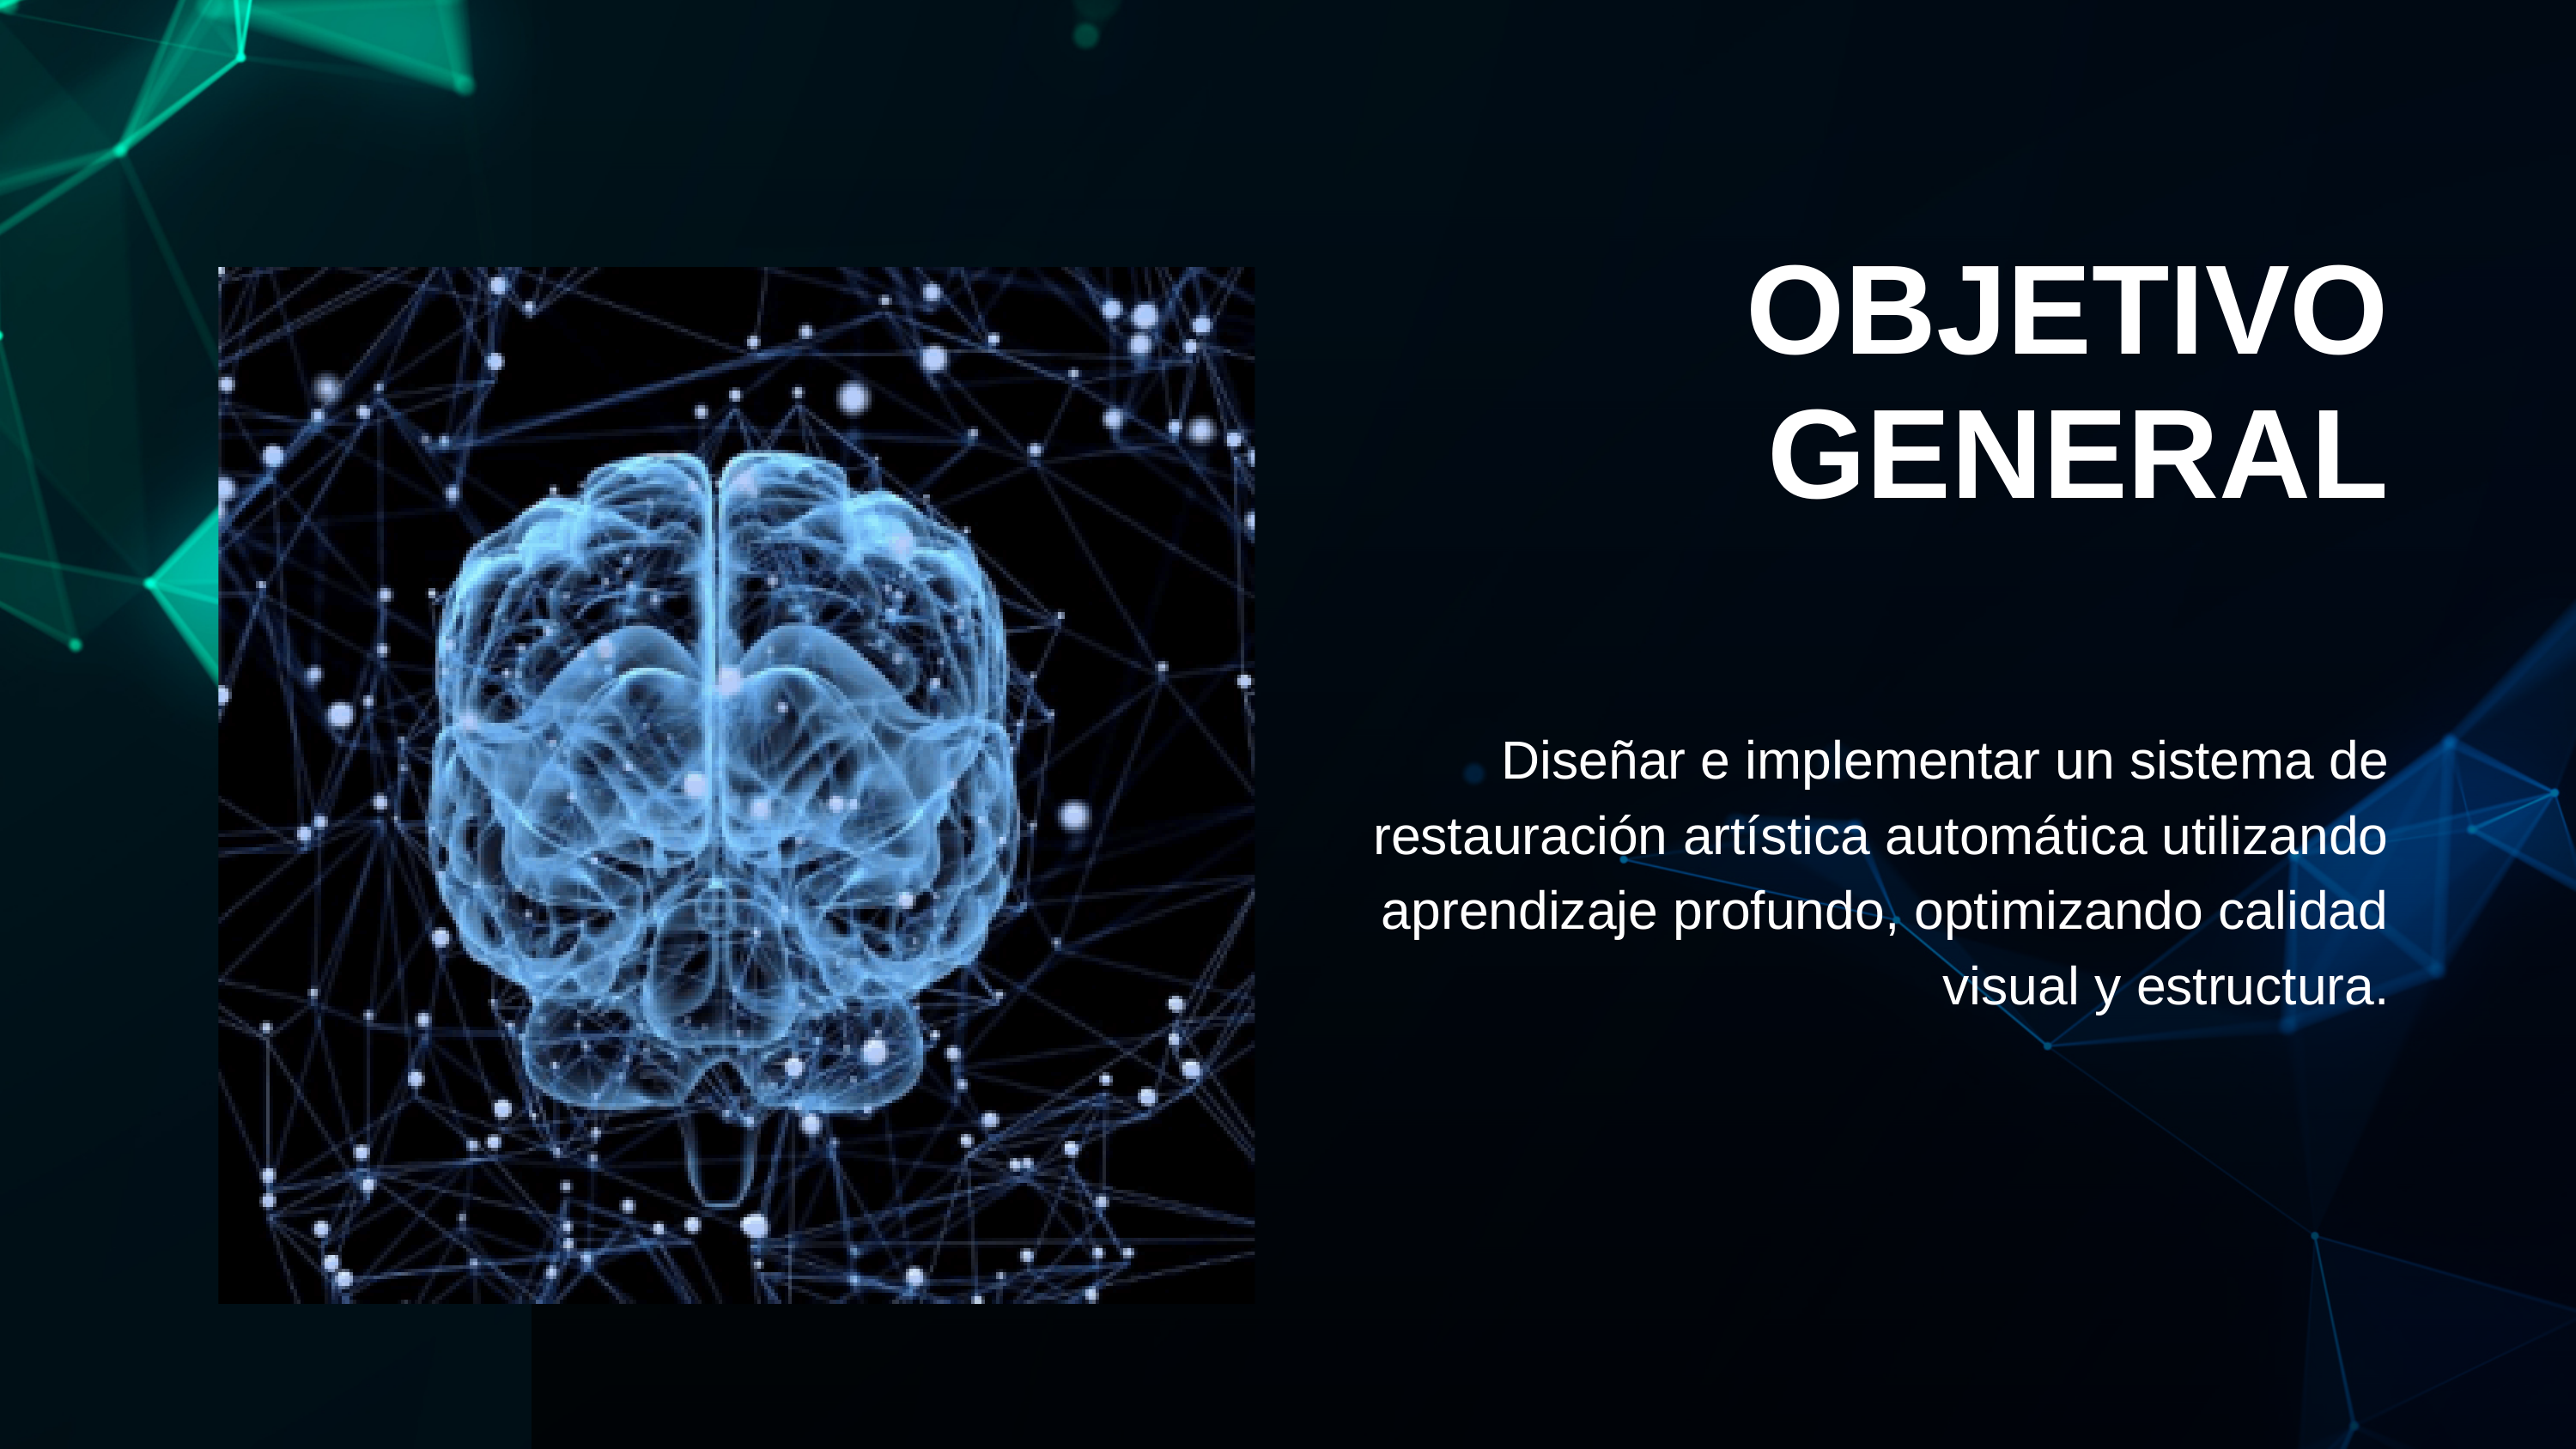

OBJETIVO GENERAL

Diseñar e implementar un sistema de restauración artística automática utilizando aprendizaje profundo, optimizando calidad visual y estructura.